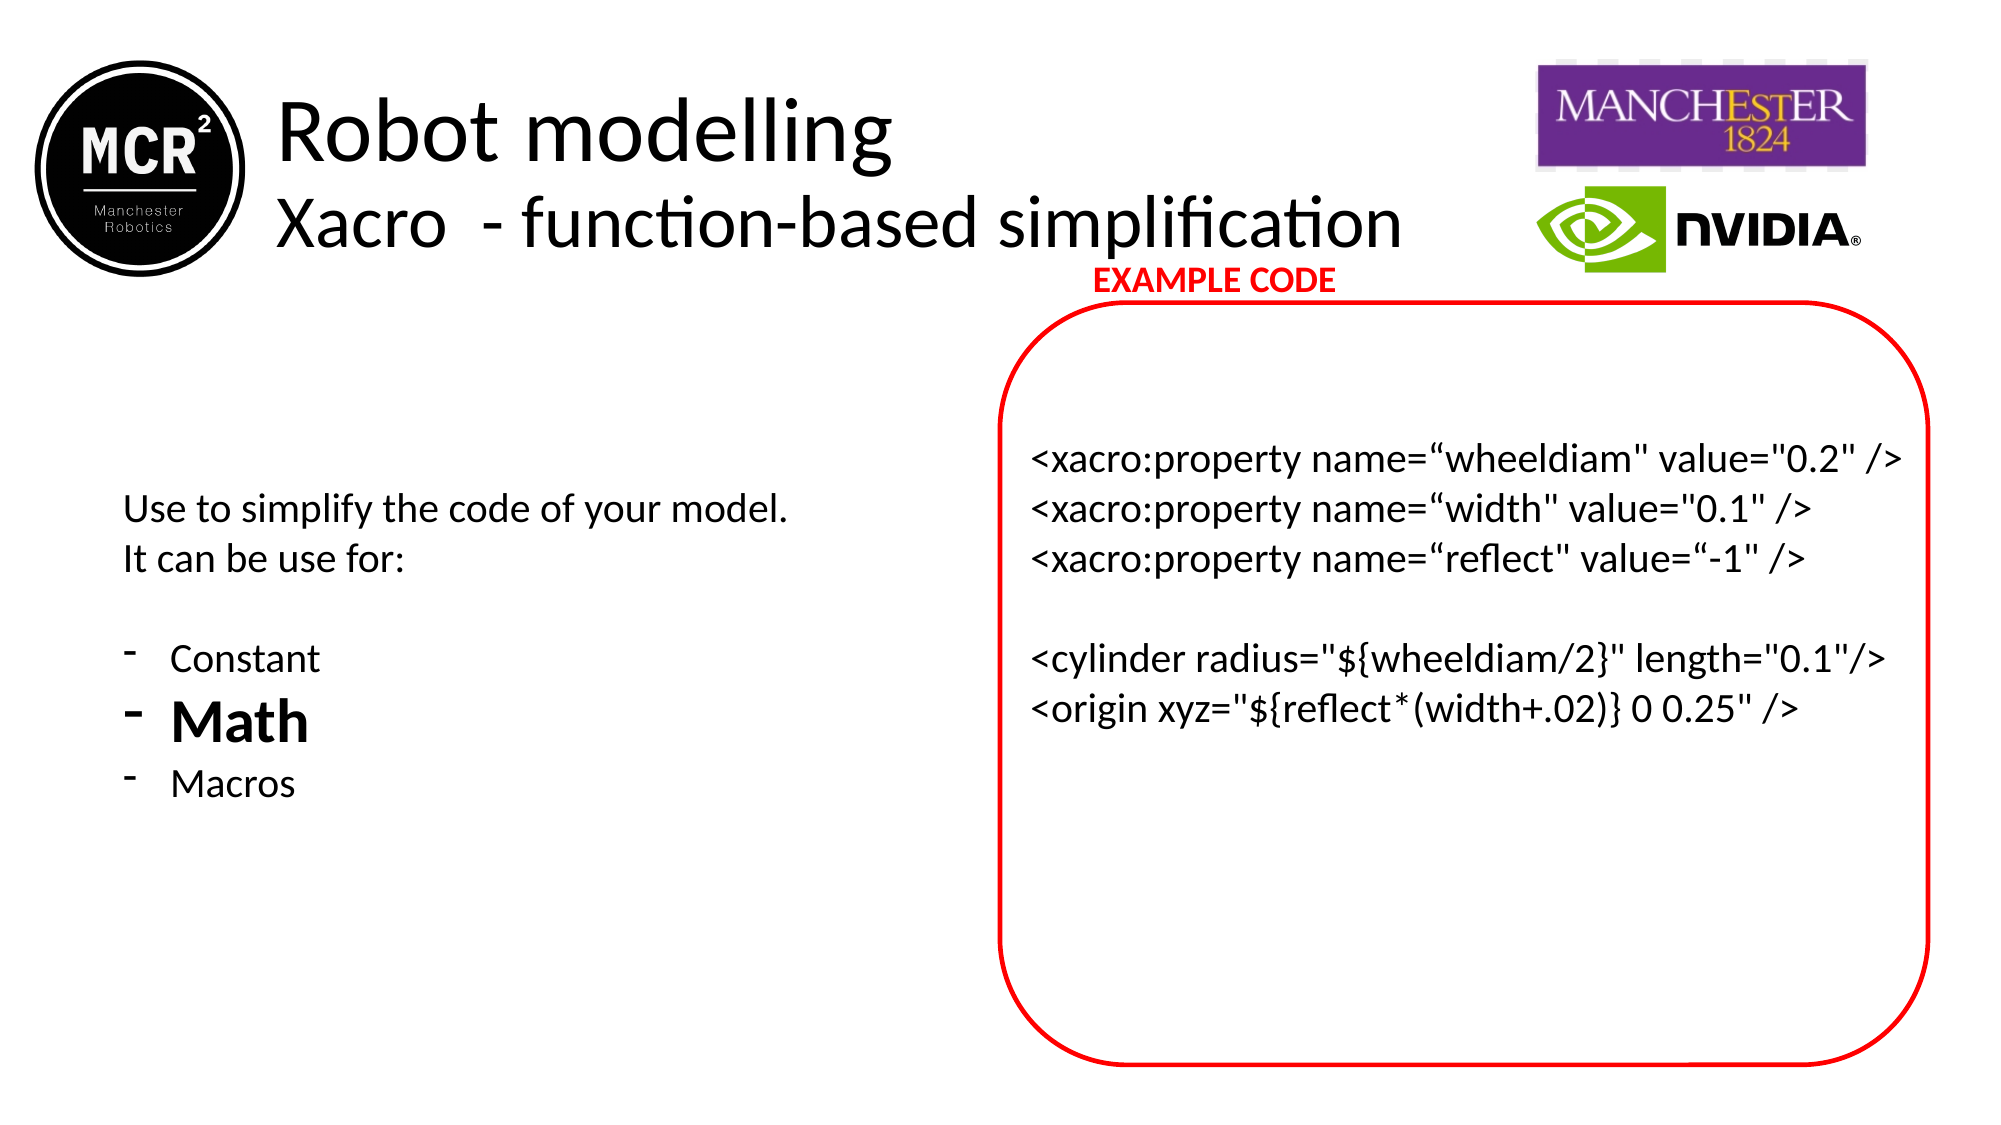

Robot modelling
Xacro  - function-based simplification
EXAMPLE CODE

<xacro:property name=“wheeldiam" value="0.2" />
<xacro:property name=“width" value="0.1" />
<xacro:property name=“reflect" value=“-1" />

<cylinder radius="${wheeldiam/2}" length="0.1"/>
<origin xyz="${reflect*(width+.02)} 0 0.25" />
Use to simplify the code of your model.
It can be use for:

Constant
Math
Macros